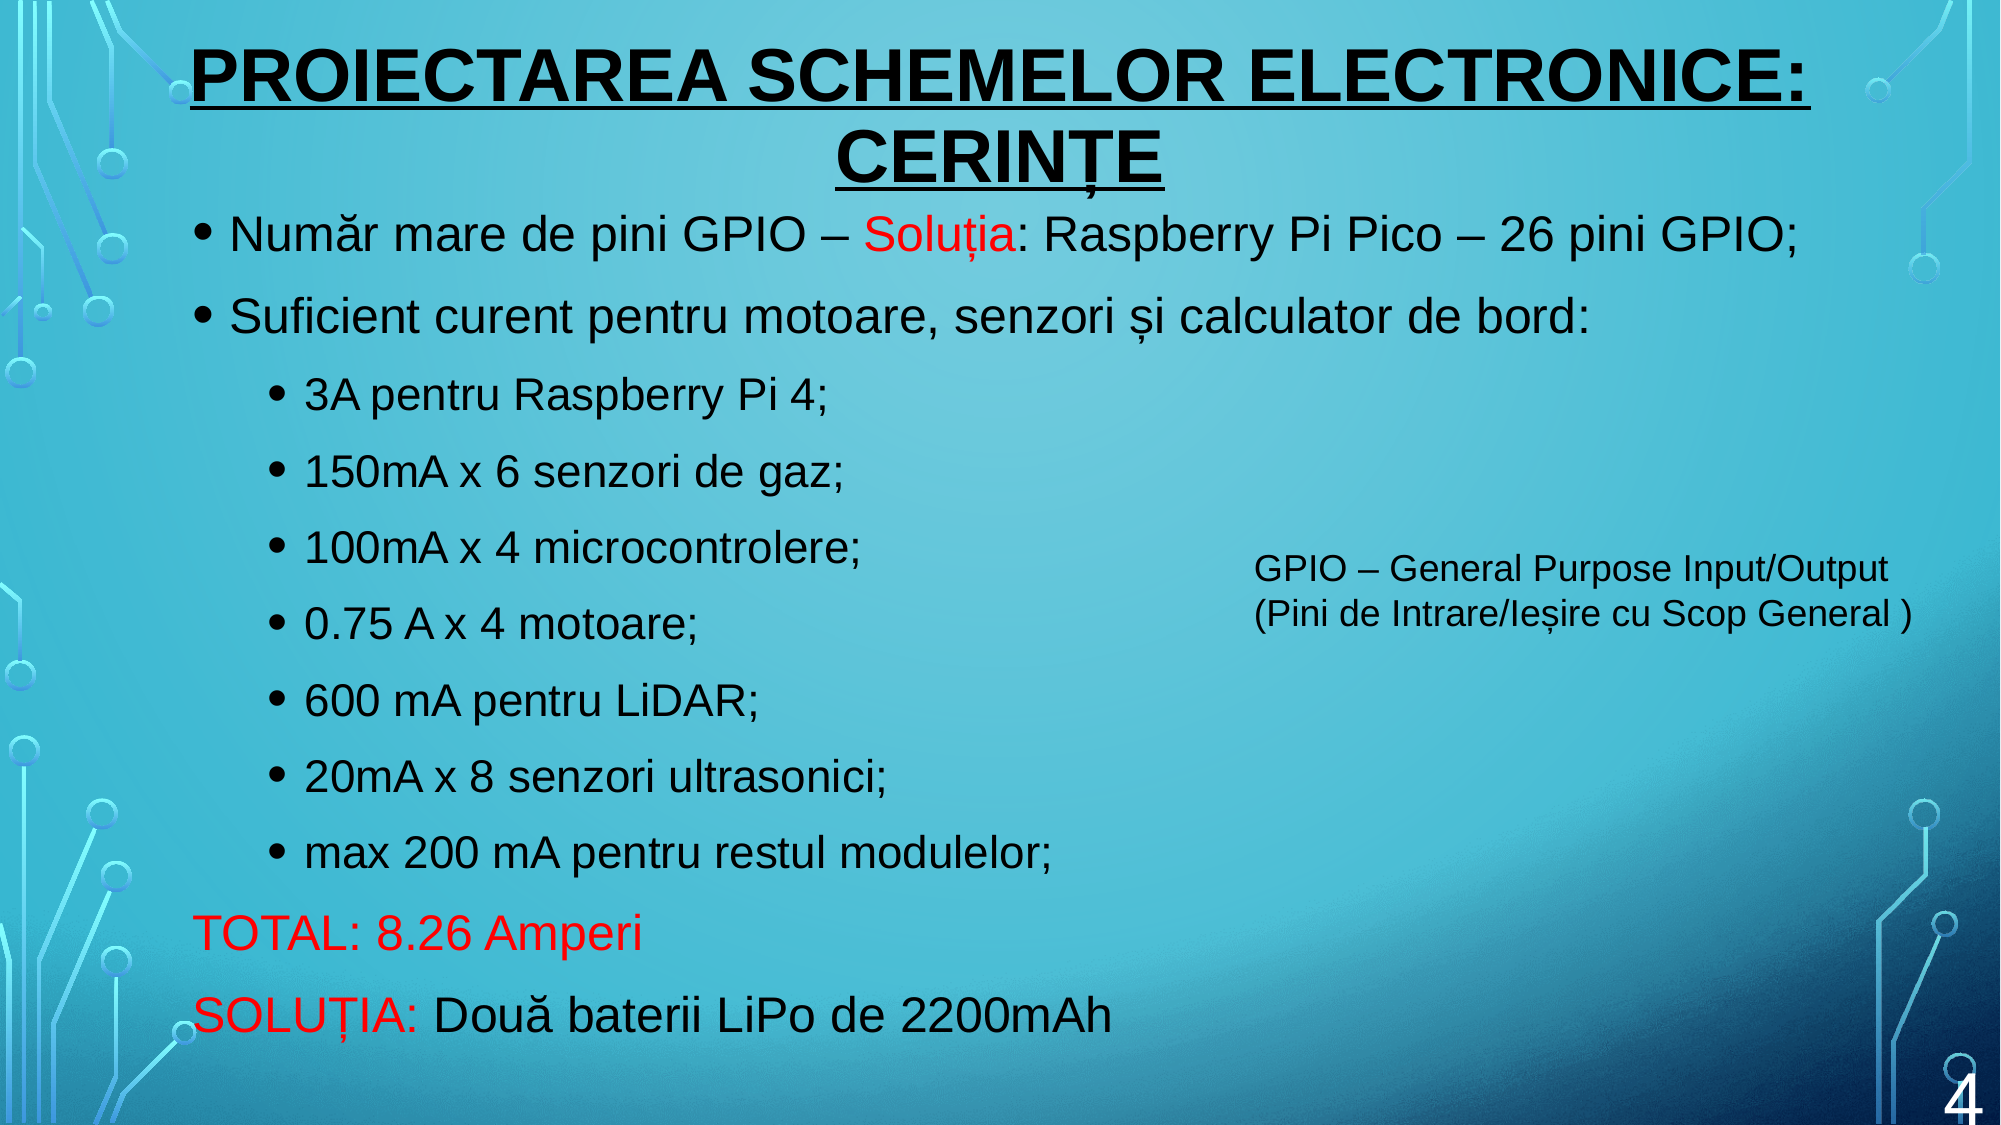

# Proiectarea schemelor electronice: Cerințe
Număr mare de pini GPIO – Soluția: Raspberry Pi Pico – 26 pini GPIO;
Suficient curent pentru motoare, senzori și calculator de bord:
3A pentru Raspberry Pi 4;
150mA x 6 senzori de gaz;
100mA x 4 microcontrolere;
0.75 A x 4 motoare;
600 mA pentru LiDAR;
20mA x 8 senzori ultrasonici;
max 200 mA pentru restul modulelor;
TOTAL: 8.26 Amperi
SOLUȚIA: Două baterii LiPo de 2200mAh
GPIO – General Purpose Input/Output
(Pini de Intrare/Ieșire cu Scop General )
4